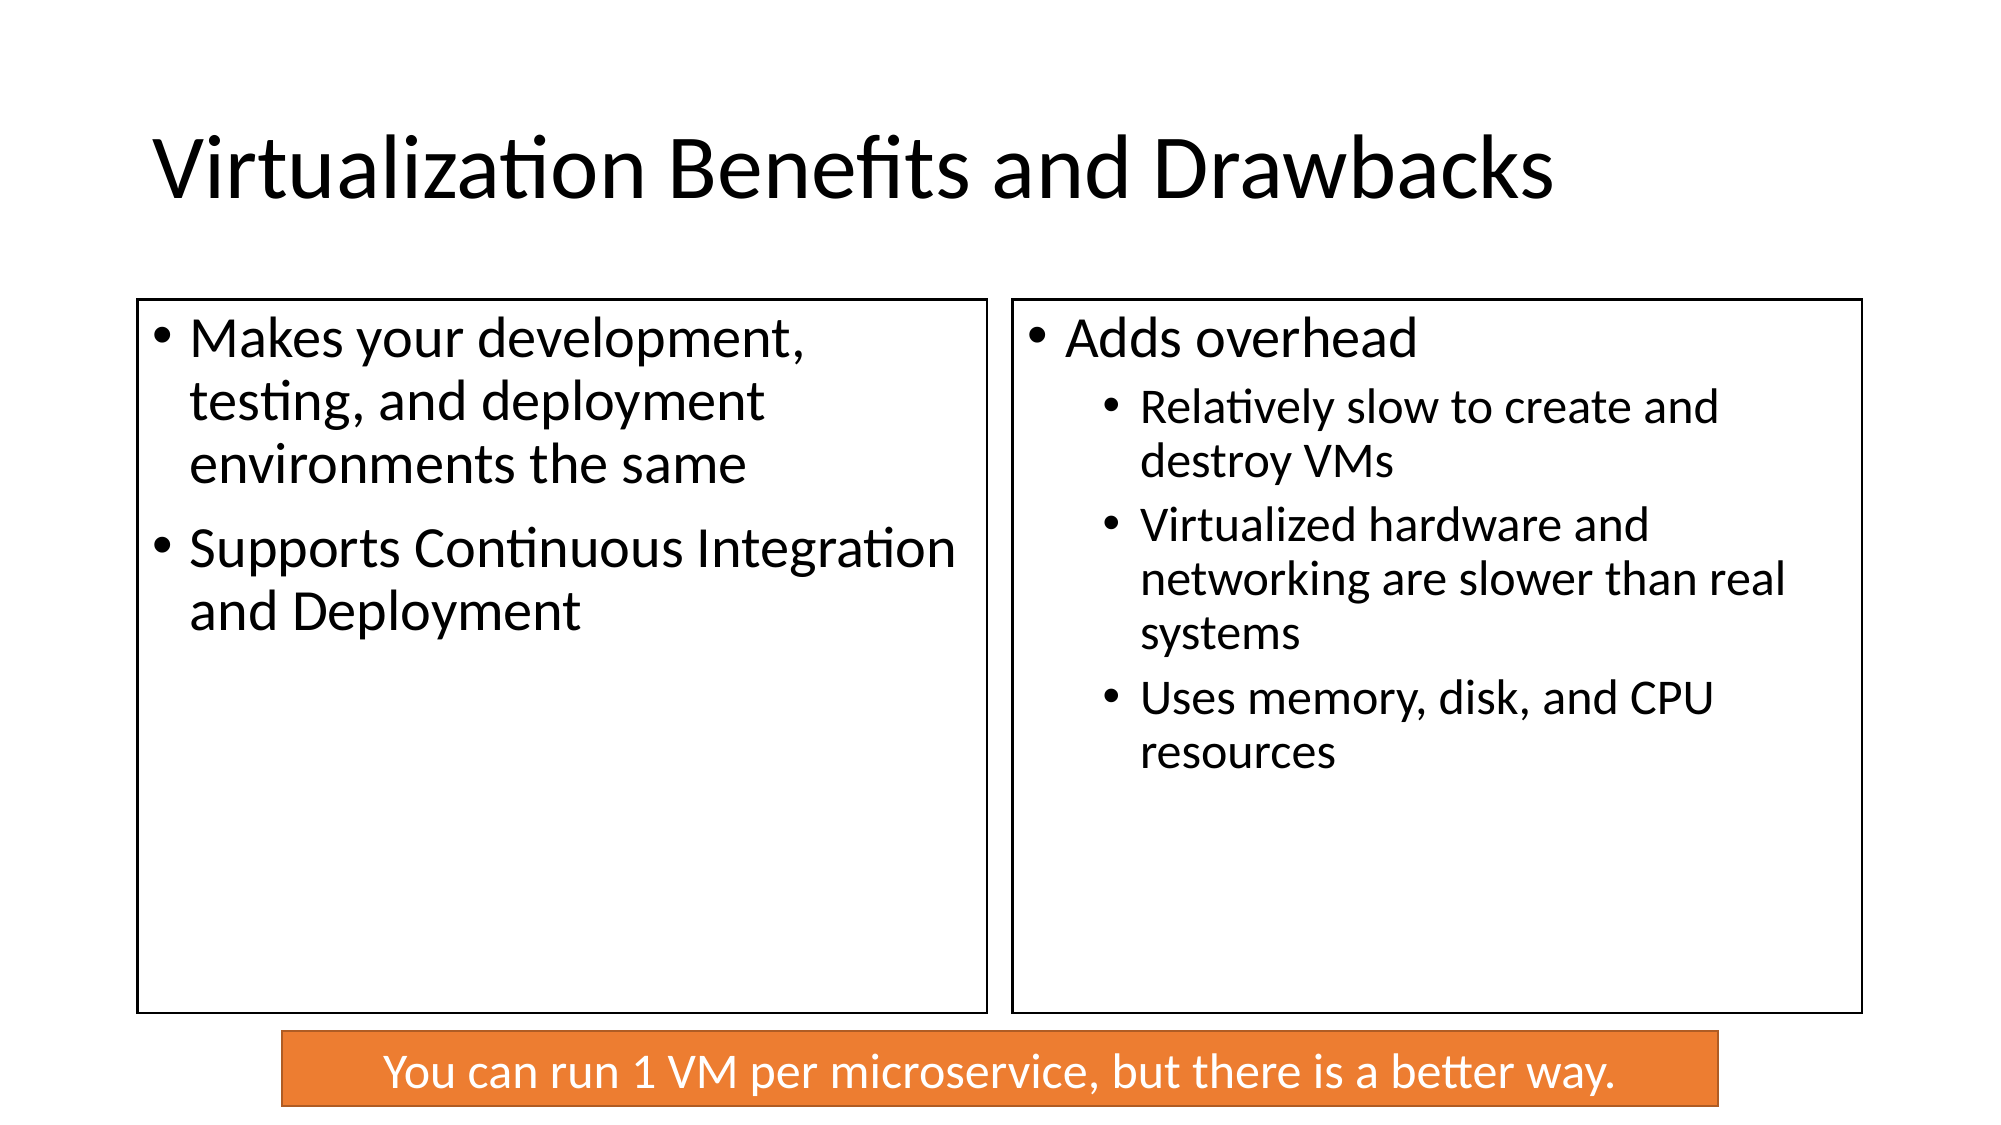

# Virtualization Benefits and Drawbacks
Makes your development, testing, and deployment environments the same
Supports Continuous Integration and Deployment

Adds overhead
Relatively slow to create and destroy VMs
Virtualized hardware and networking are slower than real systems
Uses memory, disk, and CPU resources

You can run 1 VM per microservice, but there is a better way.